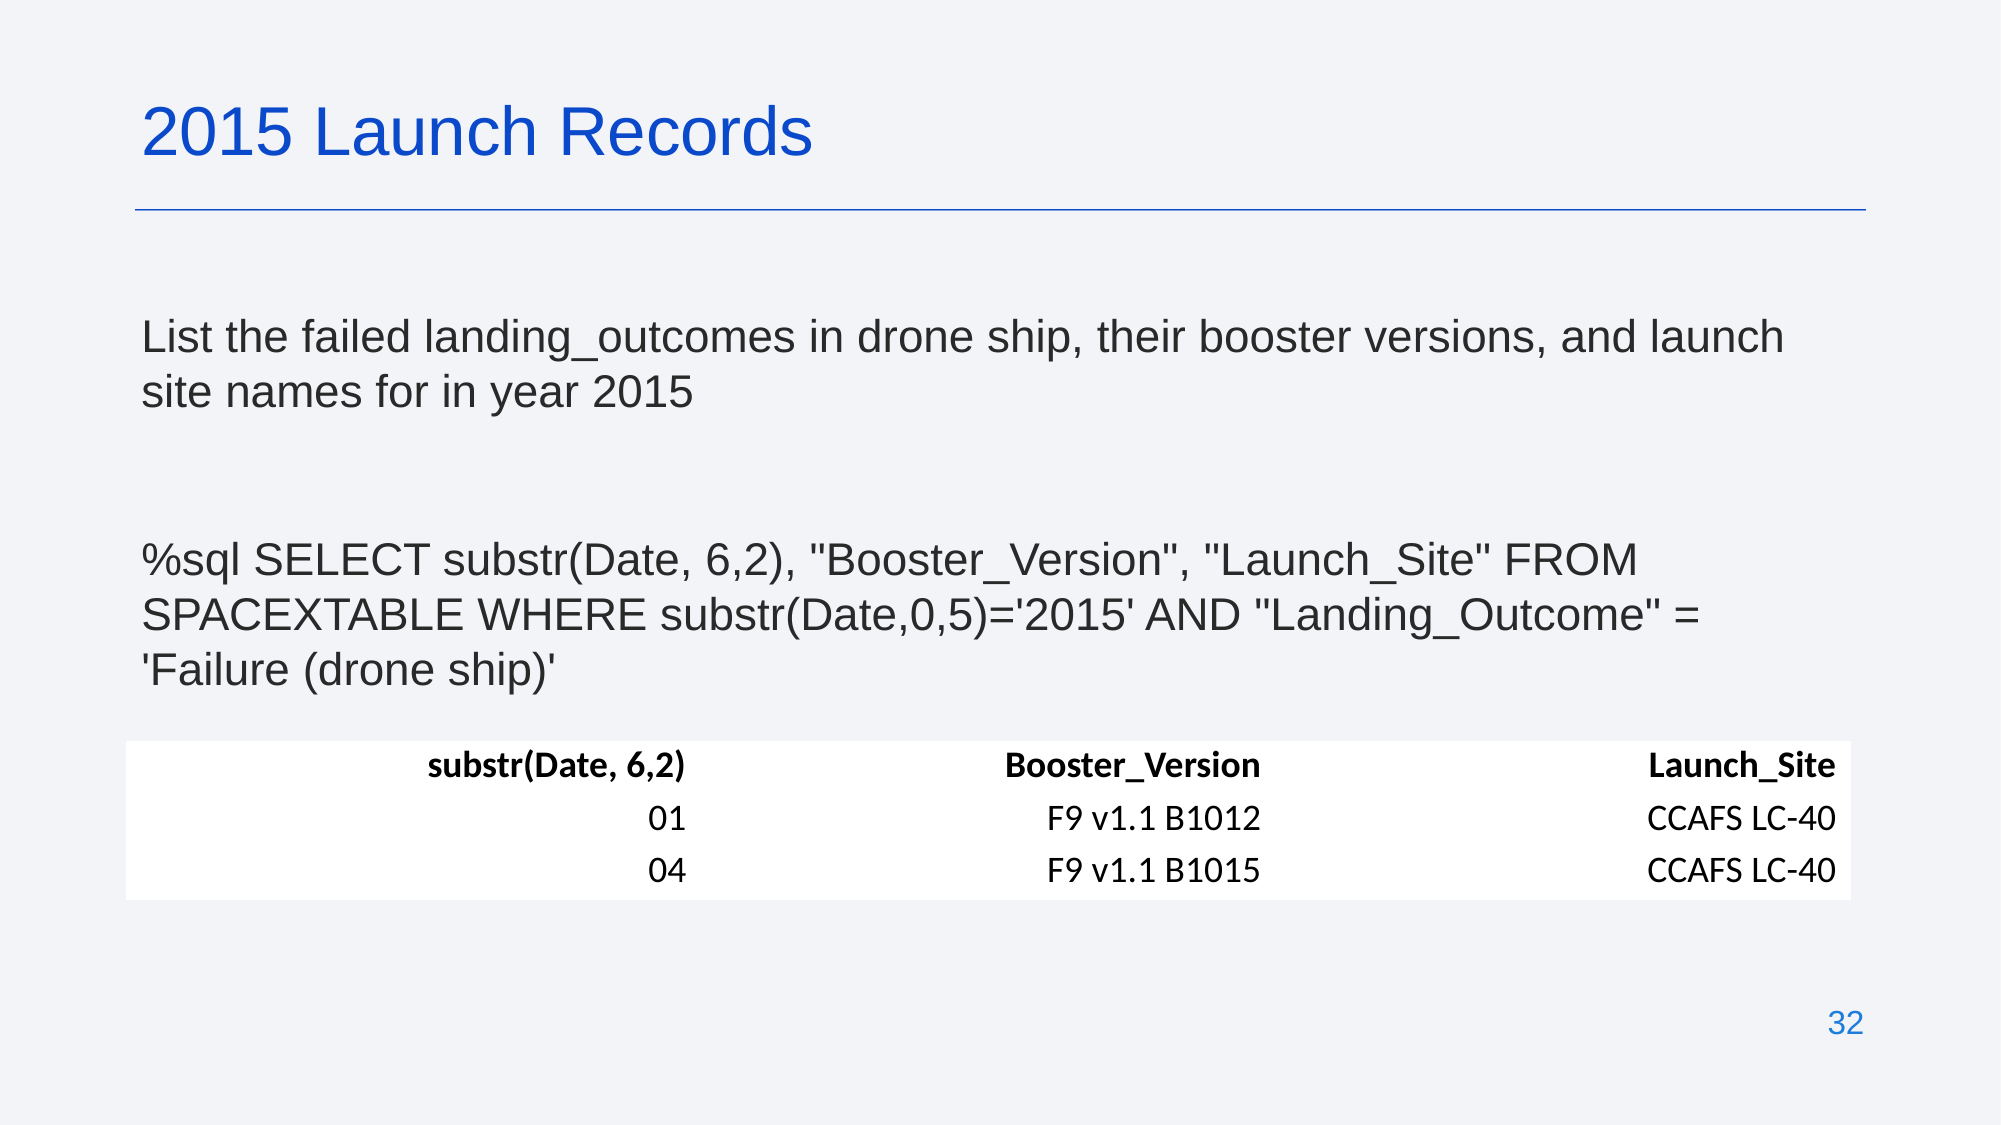

2015 Launch Records
List the failed landing_outcomes in drone ship, their booster versions, and launch site names for in year 2015

%sql SELECT substr(Date, 6,2), "Booster_Version", "Launch_Site" FROM SPACEXTABLE WHERE substr(Date,0,5)='2015' AND "Landing_Outcome" = 'Failure (drone ship)'
| substr(Date, 6,2) | Booster\_Version | Launch\_Site |
| --- | --- | --- |
| 01 | F9 v1.1 B1012 | CCAFS LC-40 |
| 04 | F9 v1.1 B1015 | CCAFS LC-40 |
32